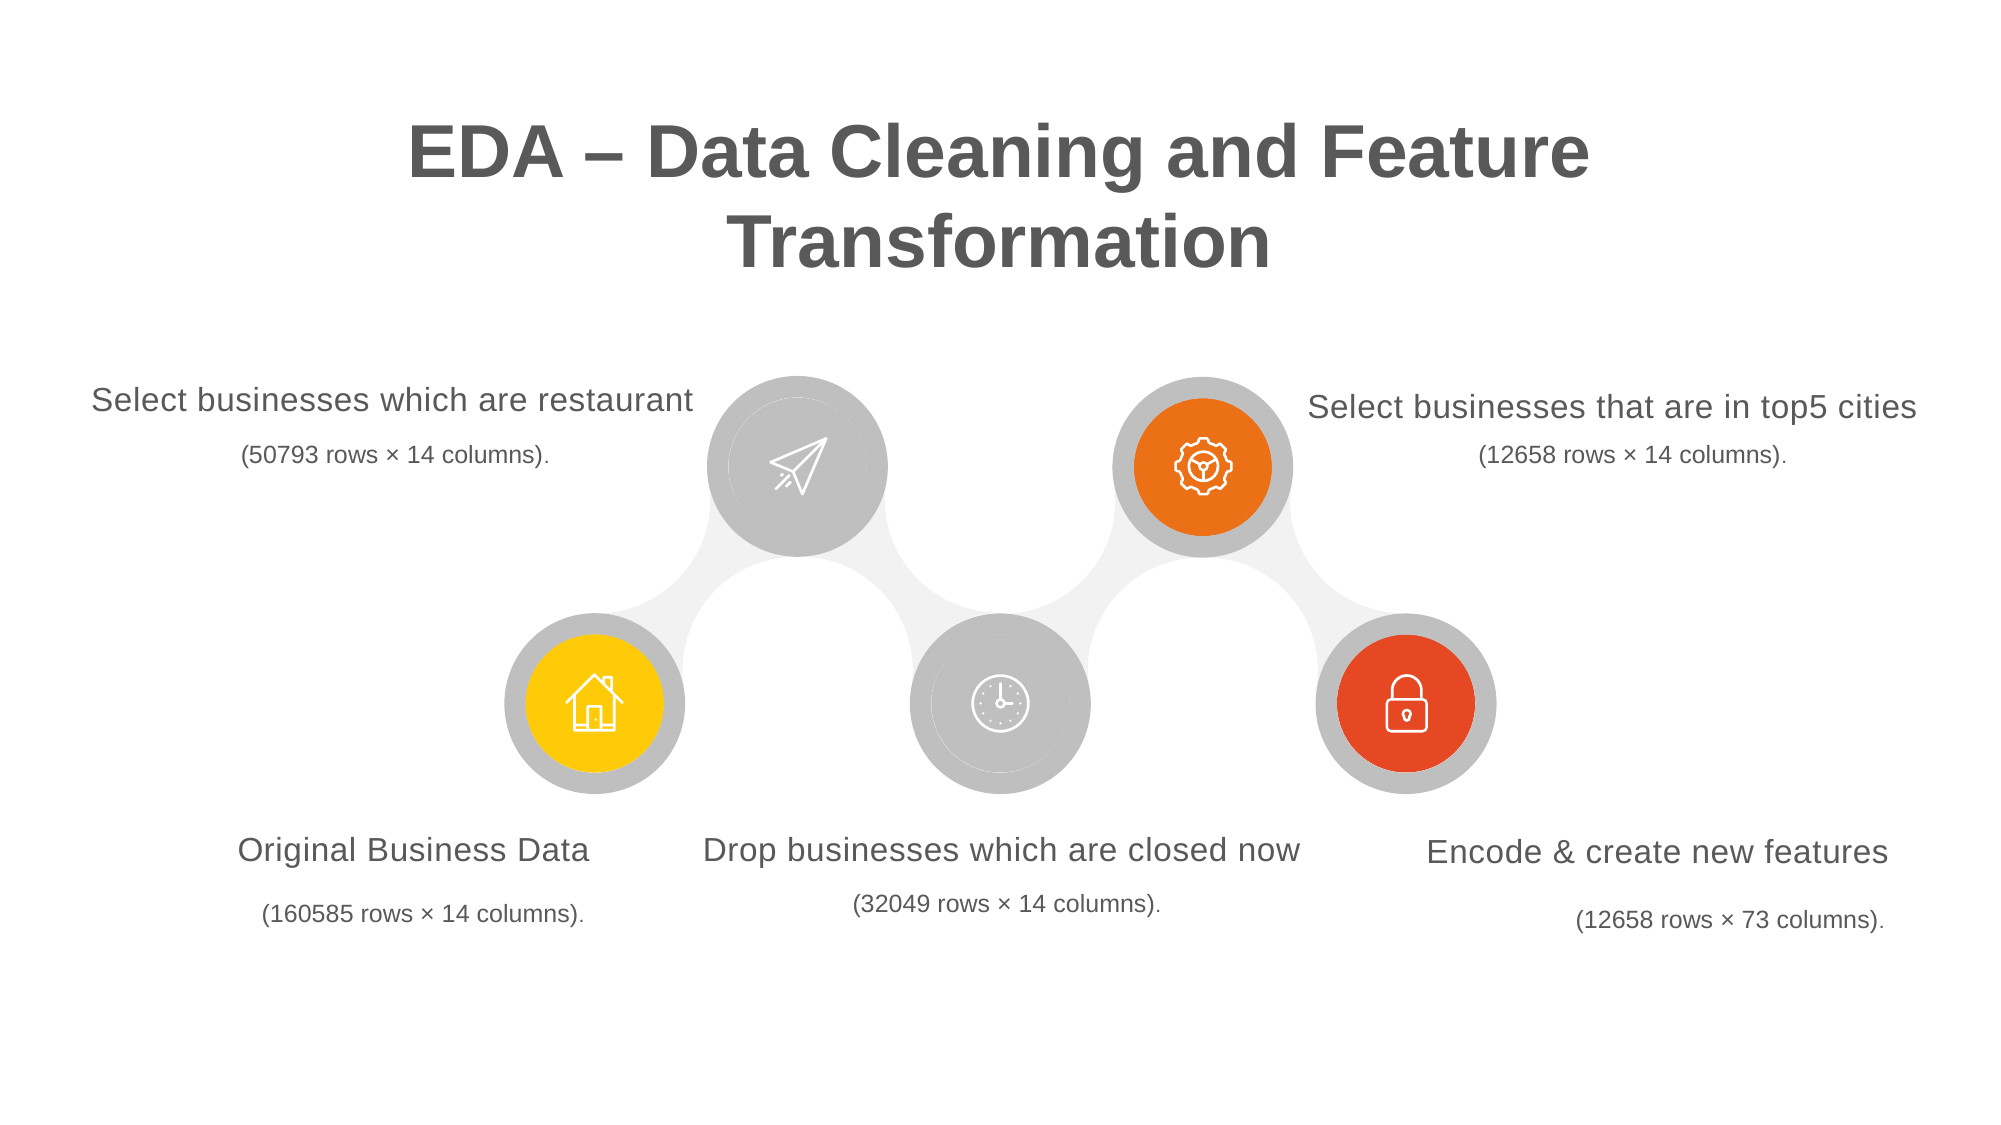

EDA – Data Cleaning and Feature Transformation
Select businesses which are restaurant

Select businesses that are in top5 cities
(50793 rows × 14 columns).
(12658 rows × 14 columns).

Original Business Data
(160585 rows × 14 columns).
Drop businesses which are closed now
Encode & create new features
(32049 rows × 14 columns).
(12658 rows × 73 columns).